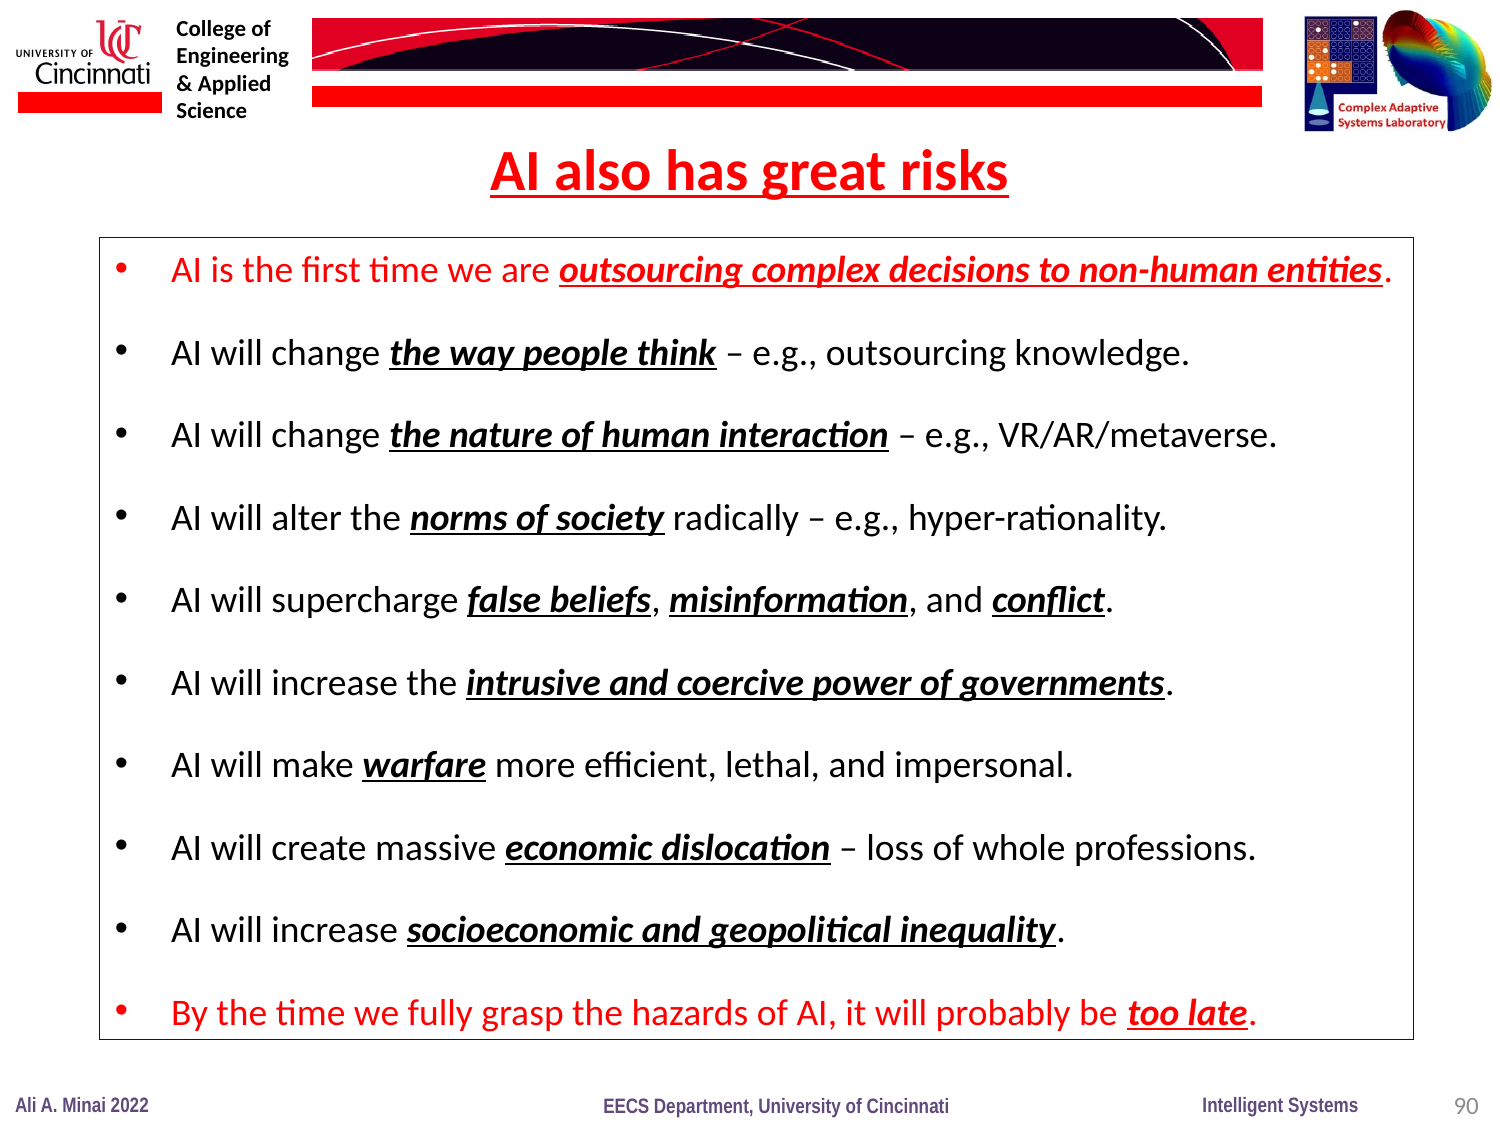

AI also has great risks
AI is the first time we are outsourcing complex decisions to non-human entities.
AI will change the way people think – e.g., outsourcing knowledge.
AI will change the nature of human interaction – e.g., VR/AR/metaverse.
AI will alter the norms of society radically – e.g., hyper-rationality.
AI will supercharge false beliefs, misinformation, and conflict.
AI will increase the intrusive and coercive power of governments.
AI will make warfare more efficient, lethal, and impersonal.
AI will create massive economic dislocation – loss of whole professions.
AI will increase socioeconomic and geopolitical inequality.
By the time we fully grasp the hazards of AI, it will probably be too late.